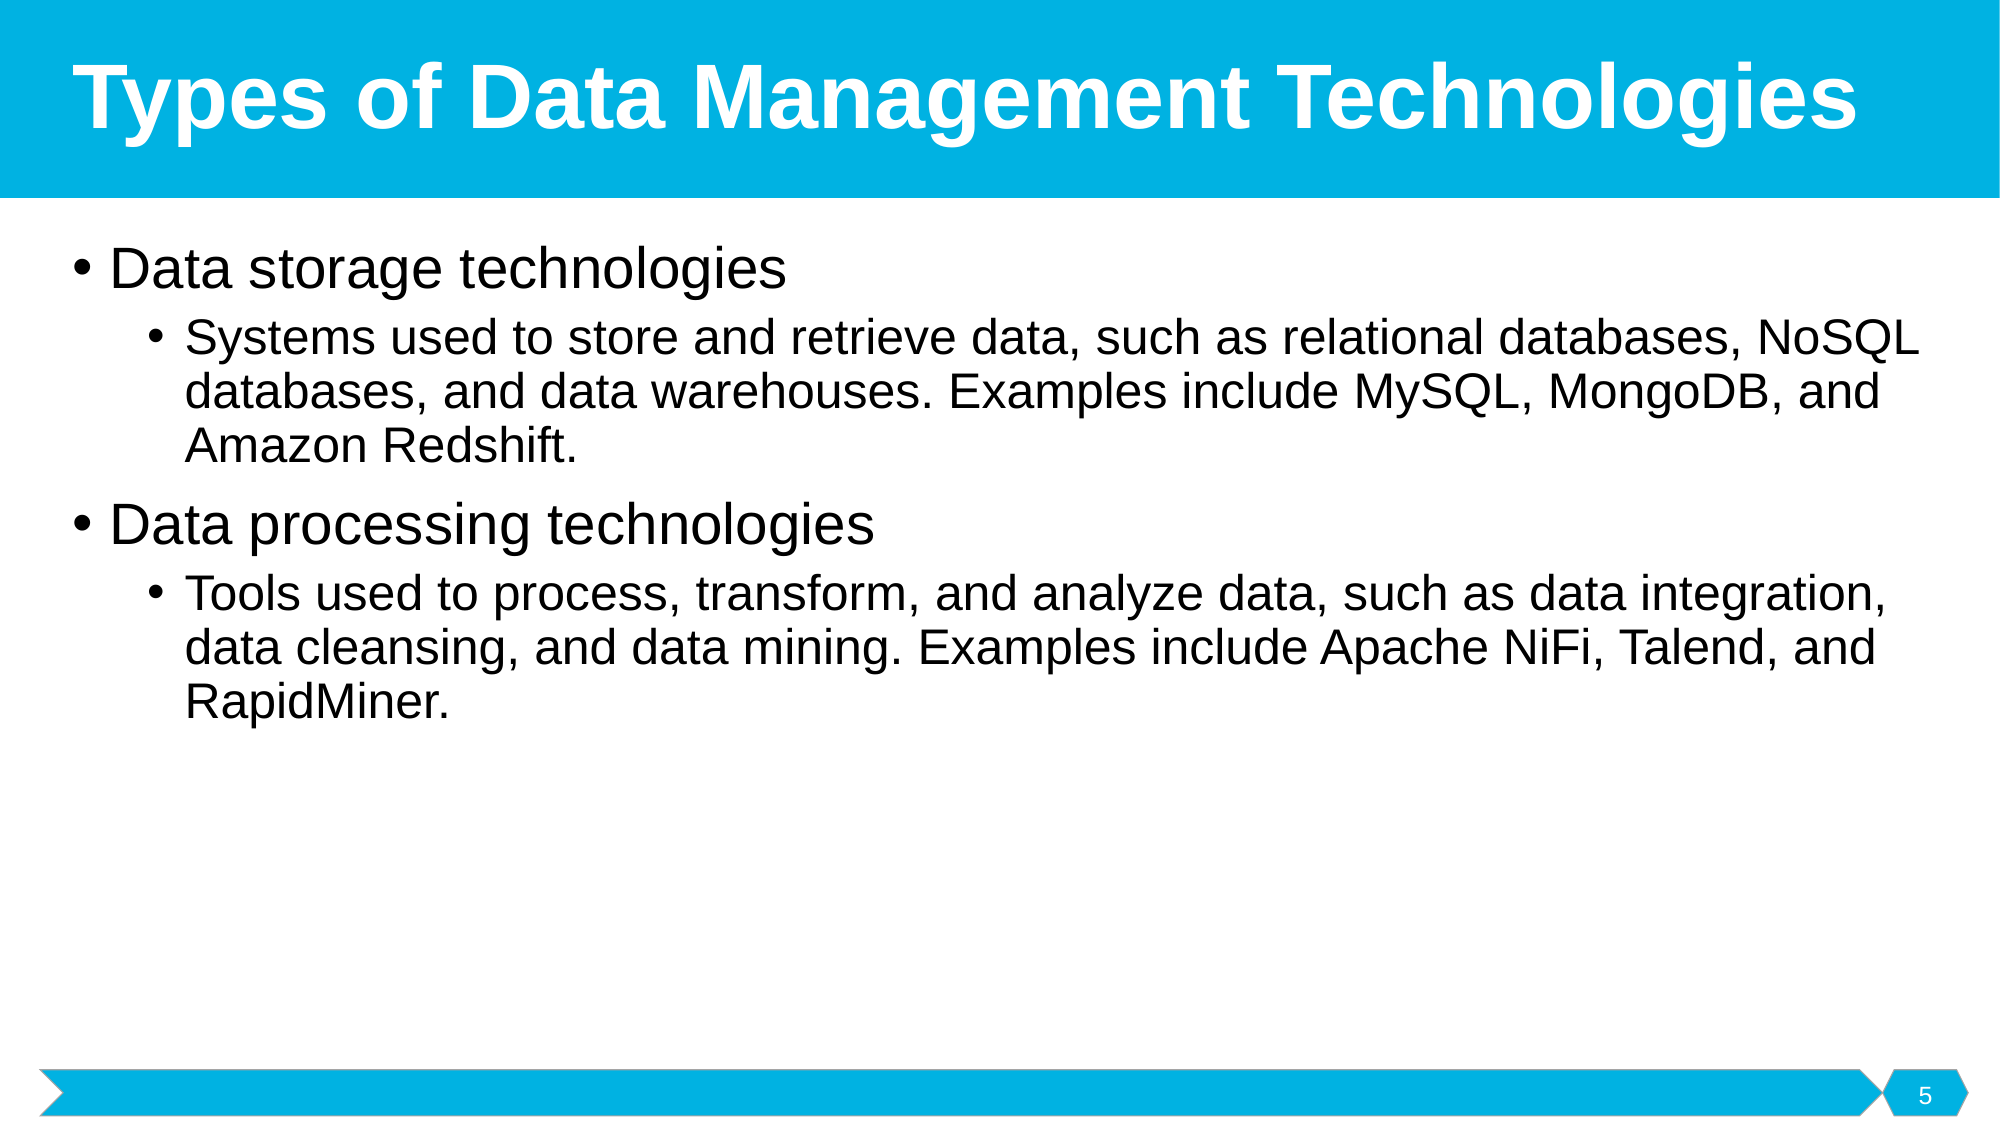

# Types of Data Management Technologies
Data storage technologies
Systems used to store and retrieve data, such as relational databases, NoSQL databases, and data warehouses. Examples include MySQL, MongoDB, and Amazon Redshift.
Data processing technologies
Tools used to process, transform, and analyze data, such as data integration, data cleansing, and data mining. Examples include Apache NiFi, Talend, and RapidMiner.

5